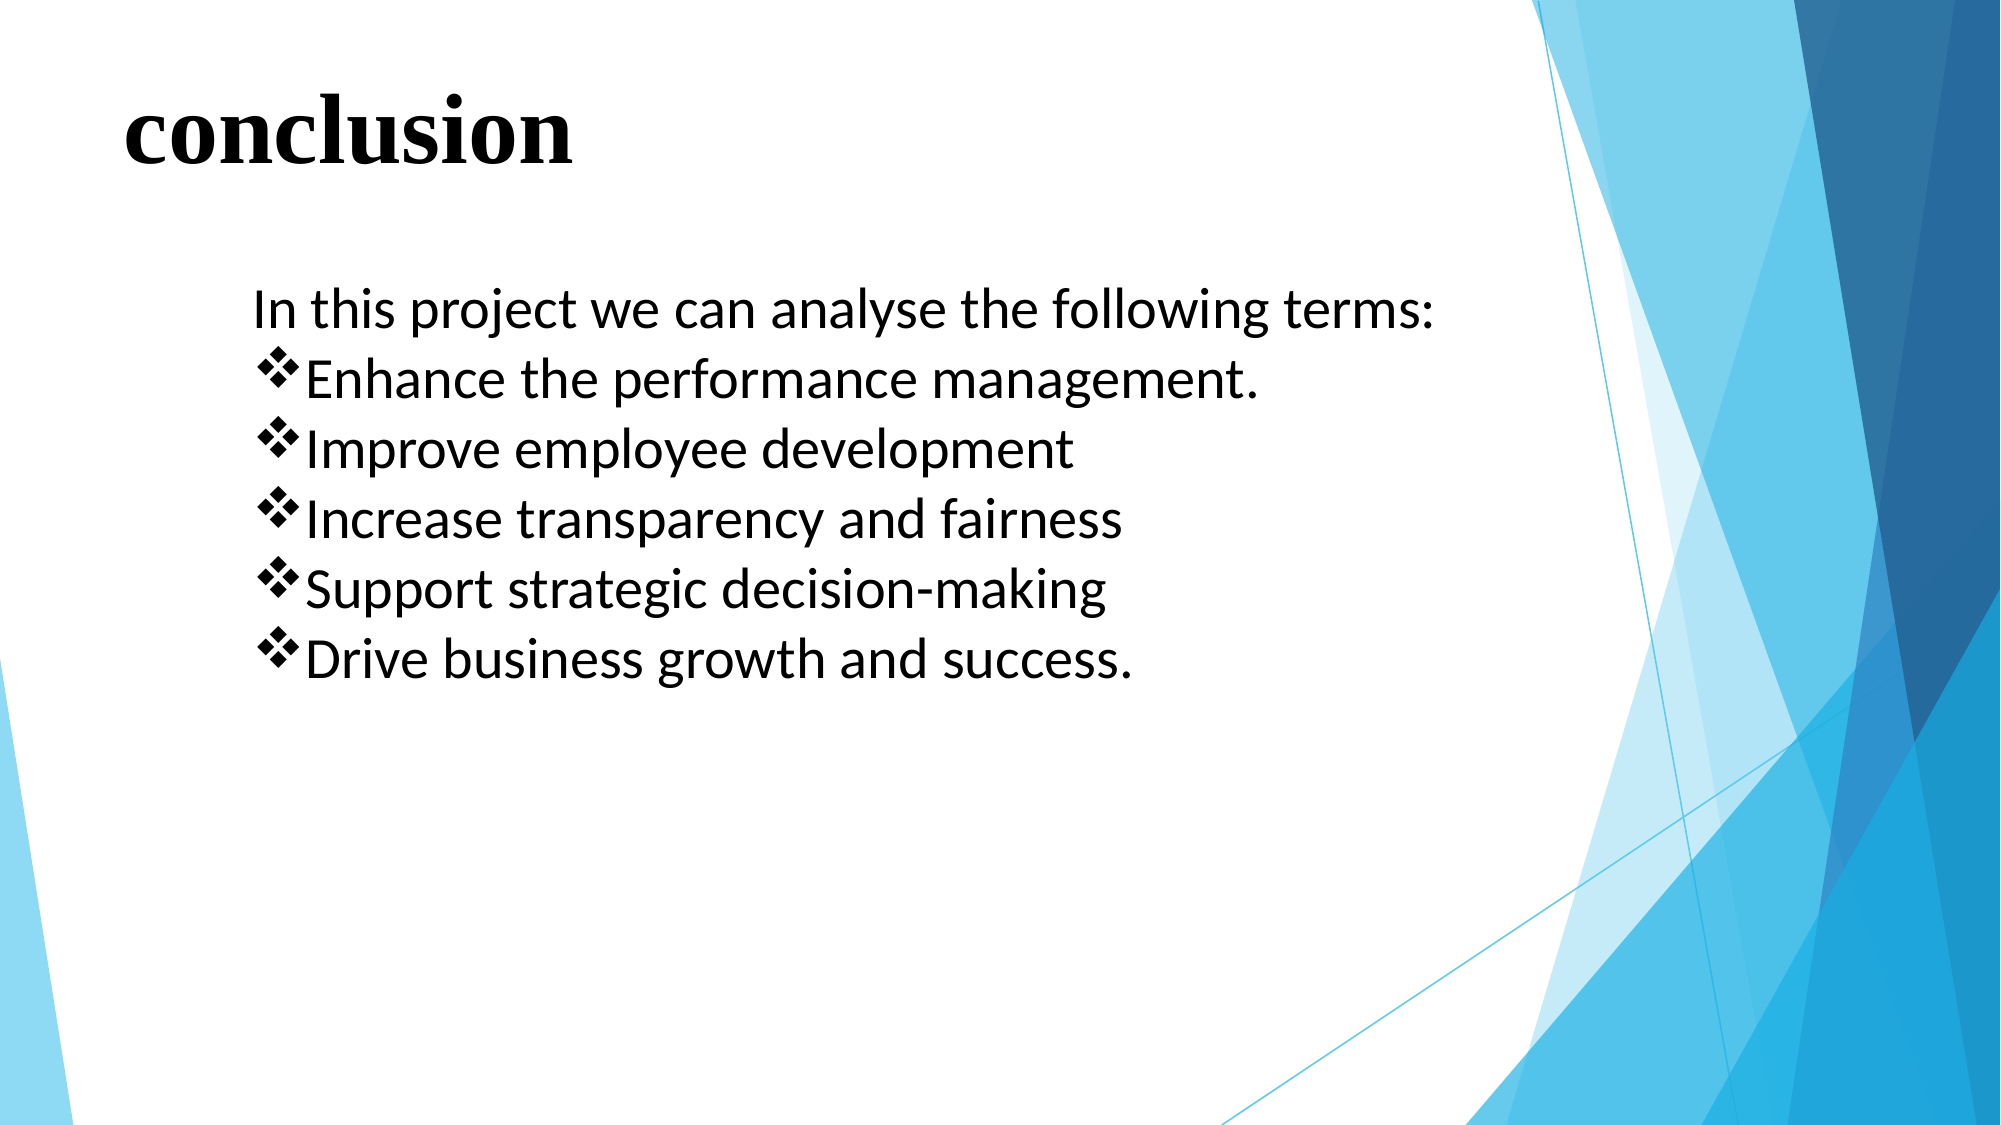

# conclusion
In this project we can analyse the following terms:
Enhance the performance management.
Improve employee development
Increase transparency and fairness
Support strategic decision-making
Drive business growth and success.